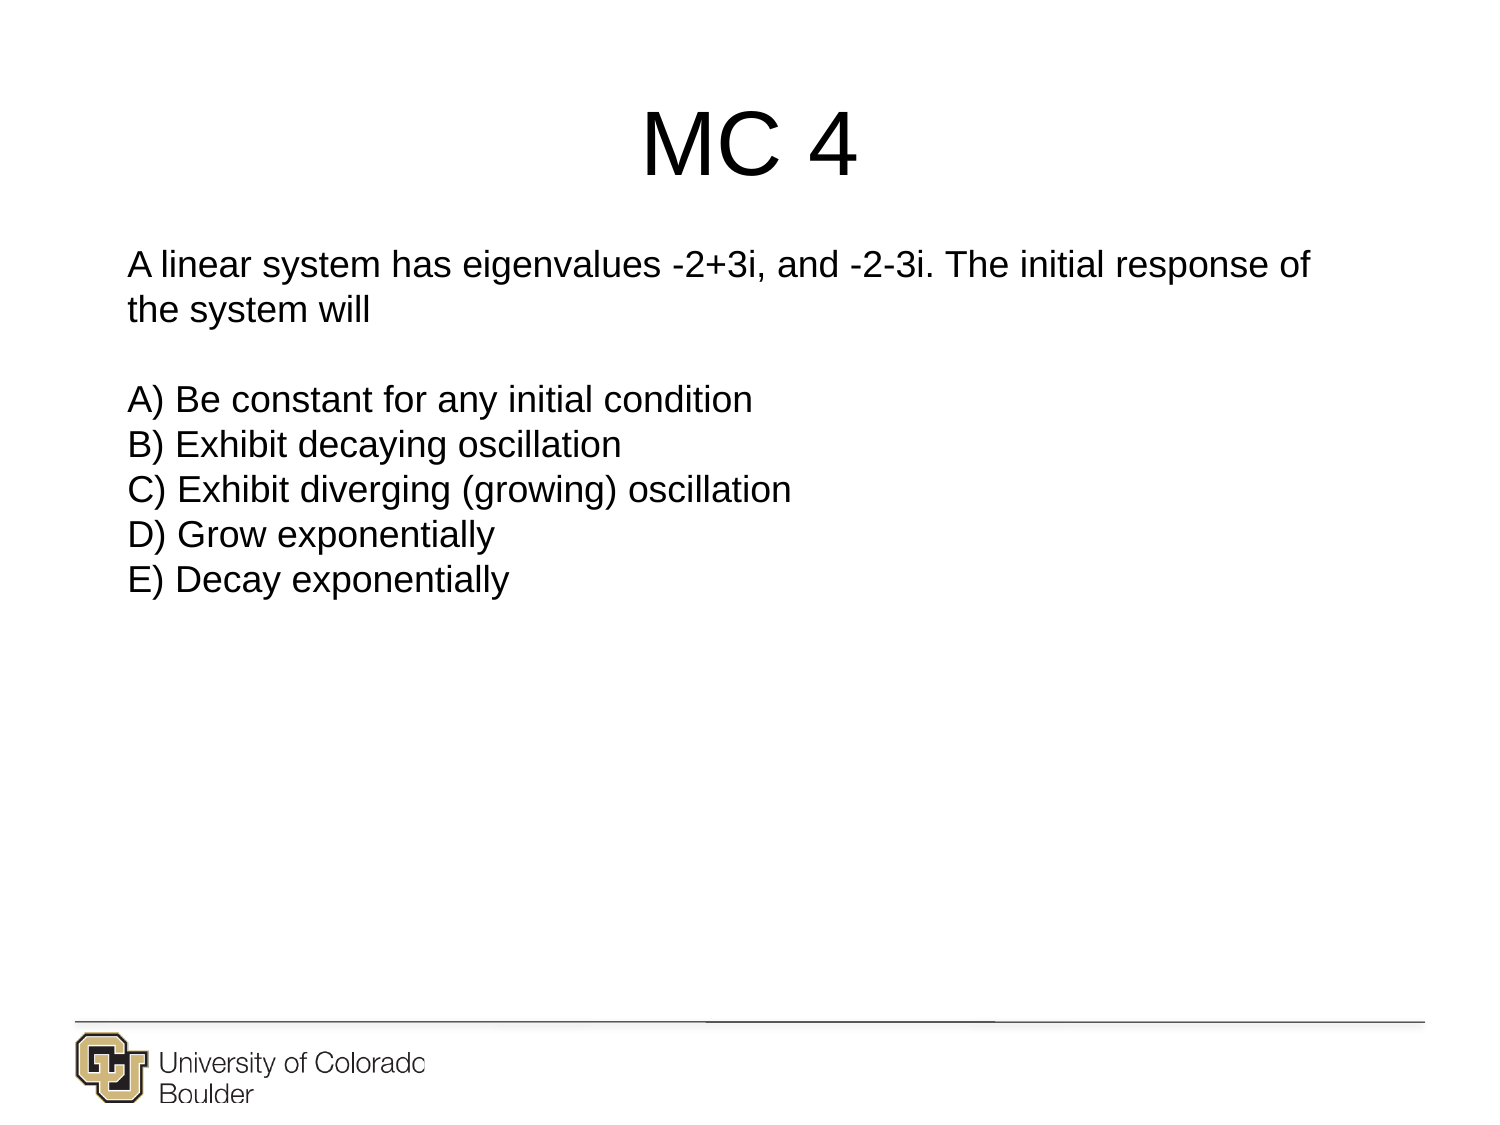

# MC 4
A linear system has eigenvalues -2+3i, and -2-3i. The initial response of the system will

A) Be constant for any initial condition
B) Exhibit decaying oscillation
C) Exhibit diverging (growing) oscillation
D) Grow exponentially
E) Decay exponentially